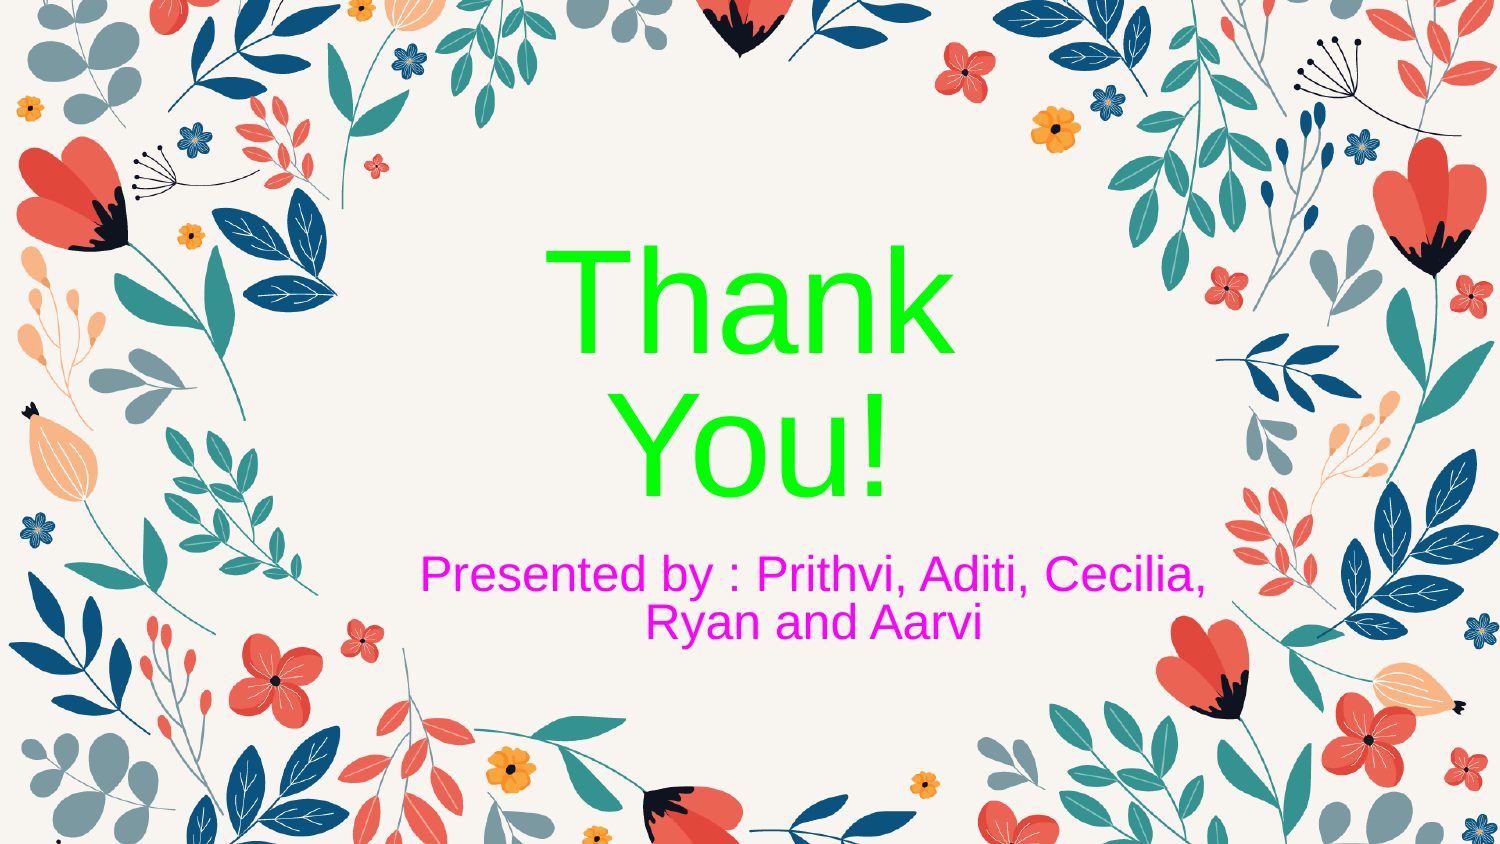

# Thank You!
Presented by : Prithvi, Aditi, Cecilia, Ryan and Aarvi